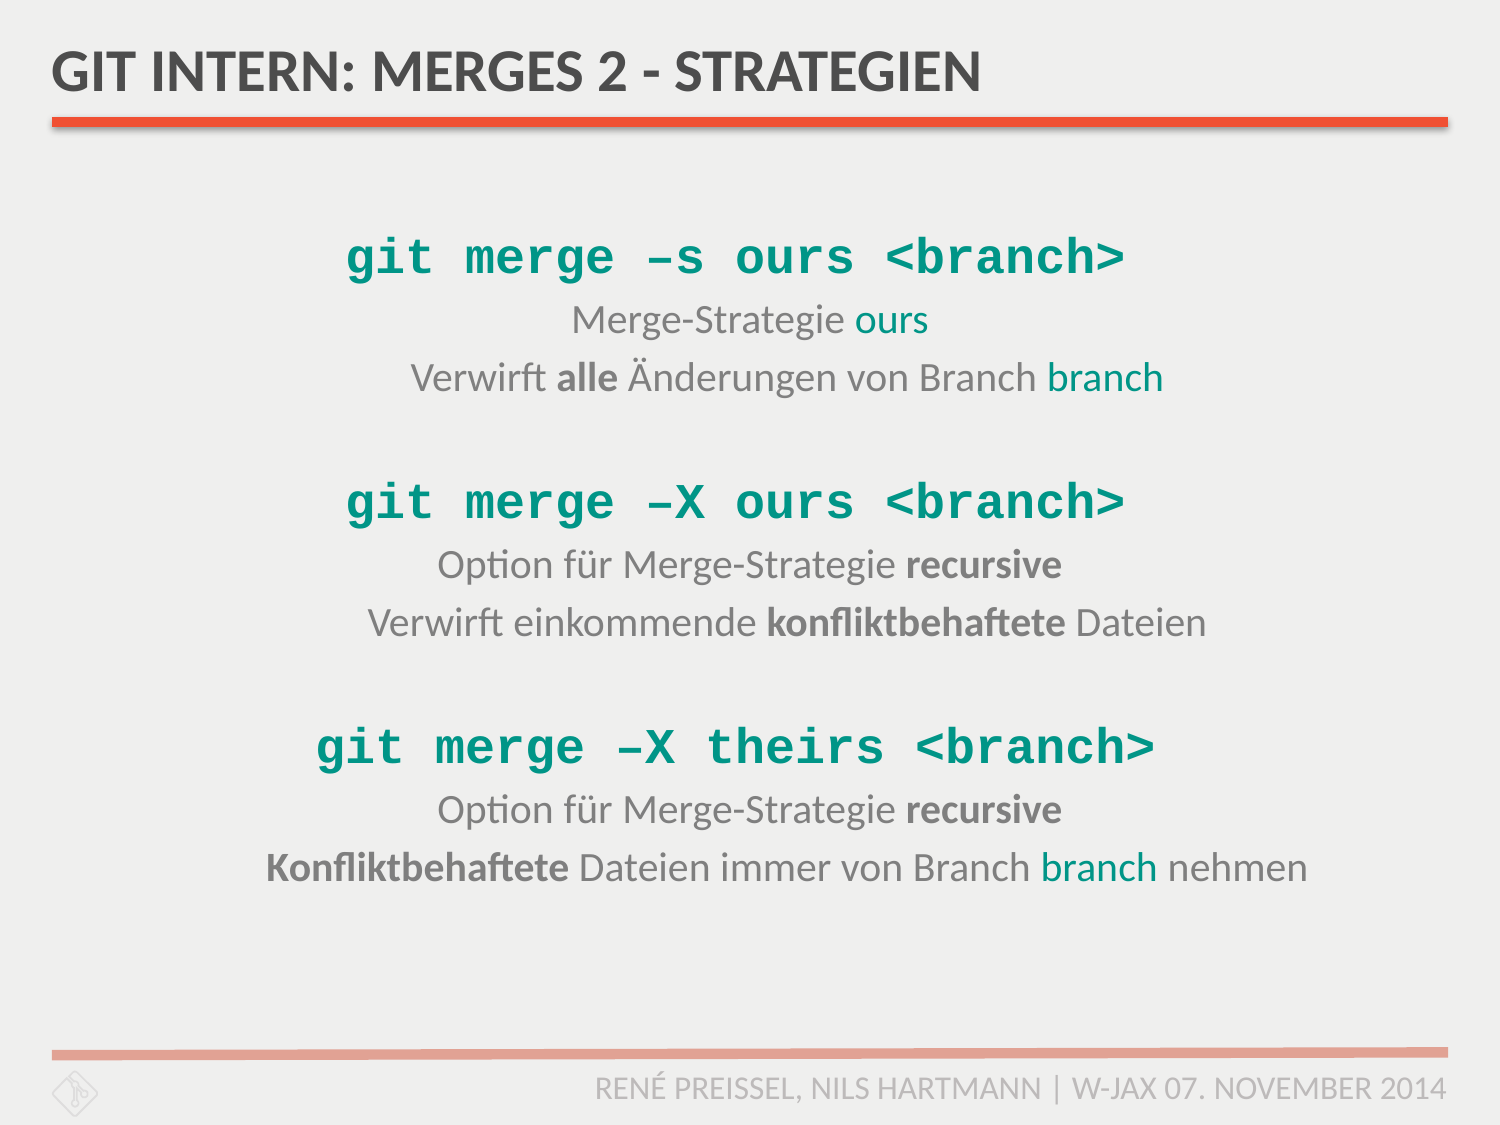

# GIT INTERN: MERGES 2 - STRATEGIEN

git merge –s ours <branch>
Merge-Strategie ours
Verwirft alle Änderungen von Branch branch

git merge –X ours <branch>
Option für Merge-Strategie recursive
Verwirft einkommende konfliktbehaftete Dateien

git merge –X theirs <branch>
Option für Merge-Strategie recursive
Konfliktbehaftete Dateien immer von Branch branch nehmen